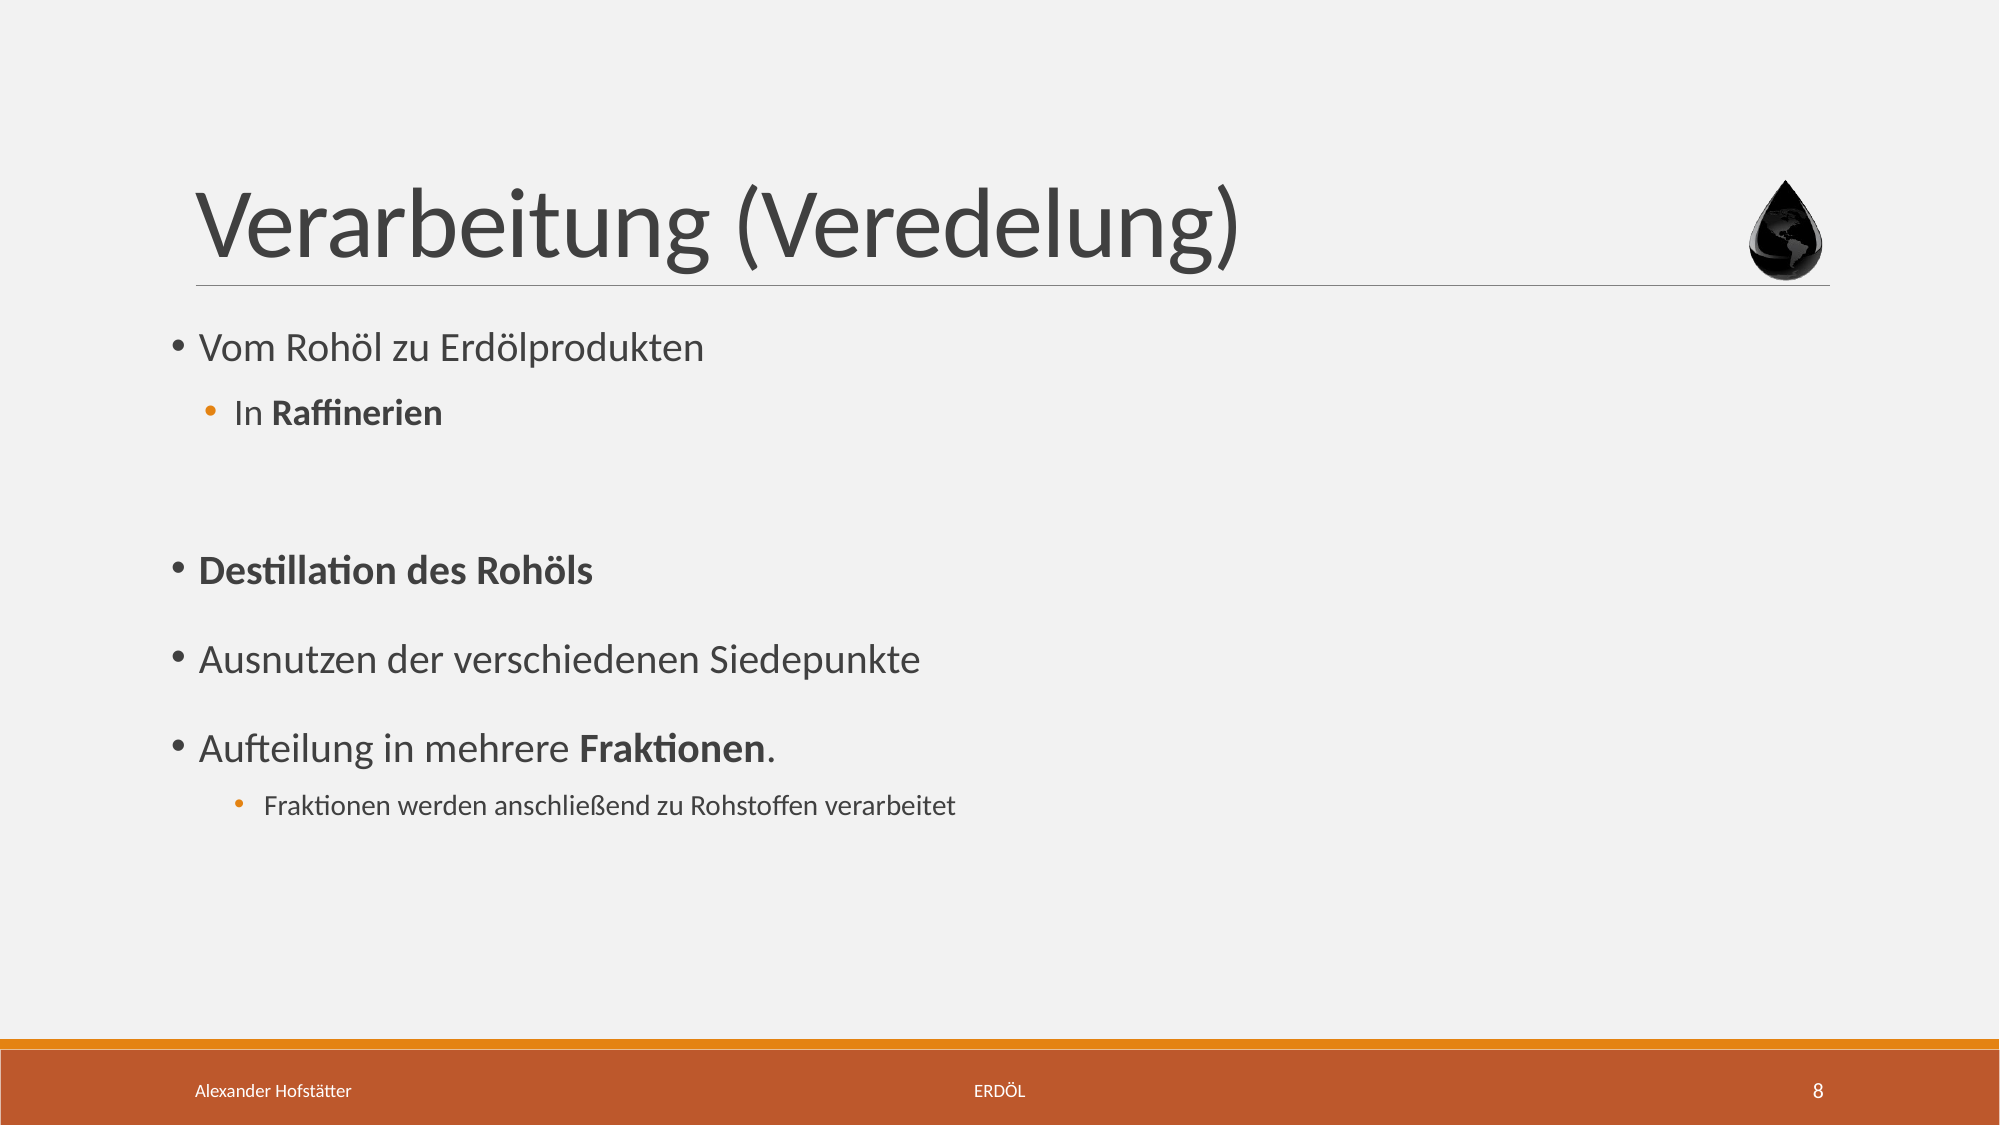

# Verarbeitung (Veredelung)
Vom Rohöl zu Erdölprodukten
In Raffinerien

Destillation des Rohöls
Ausnutzen der verschiedenen Siedepunkte
Aufteilung in mehrere Fraktionen.
Fraktionen werden anschließend zu Rohstoffen verarbeitet
Alexander Hofstätter
Erdöl
8